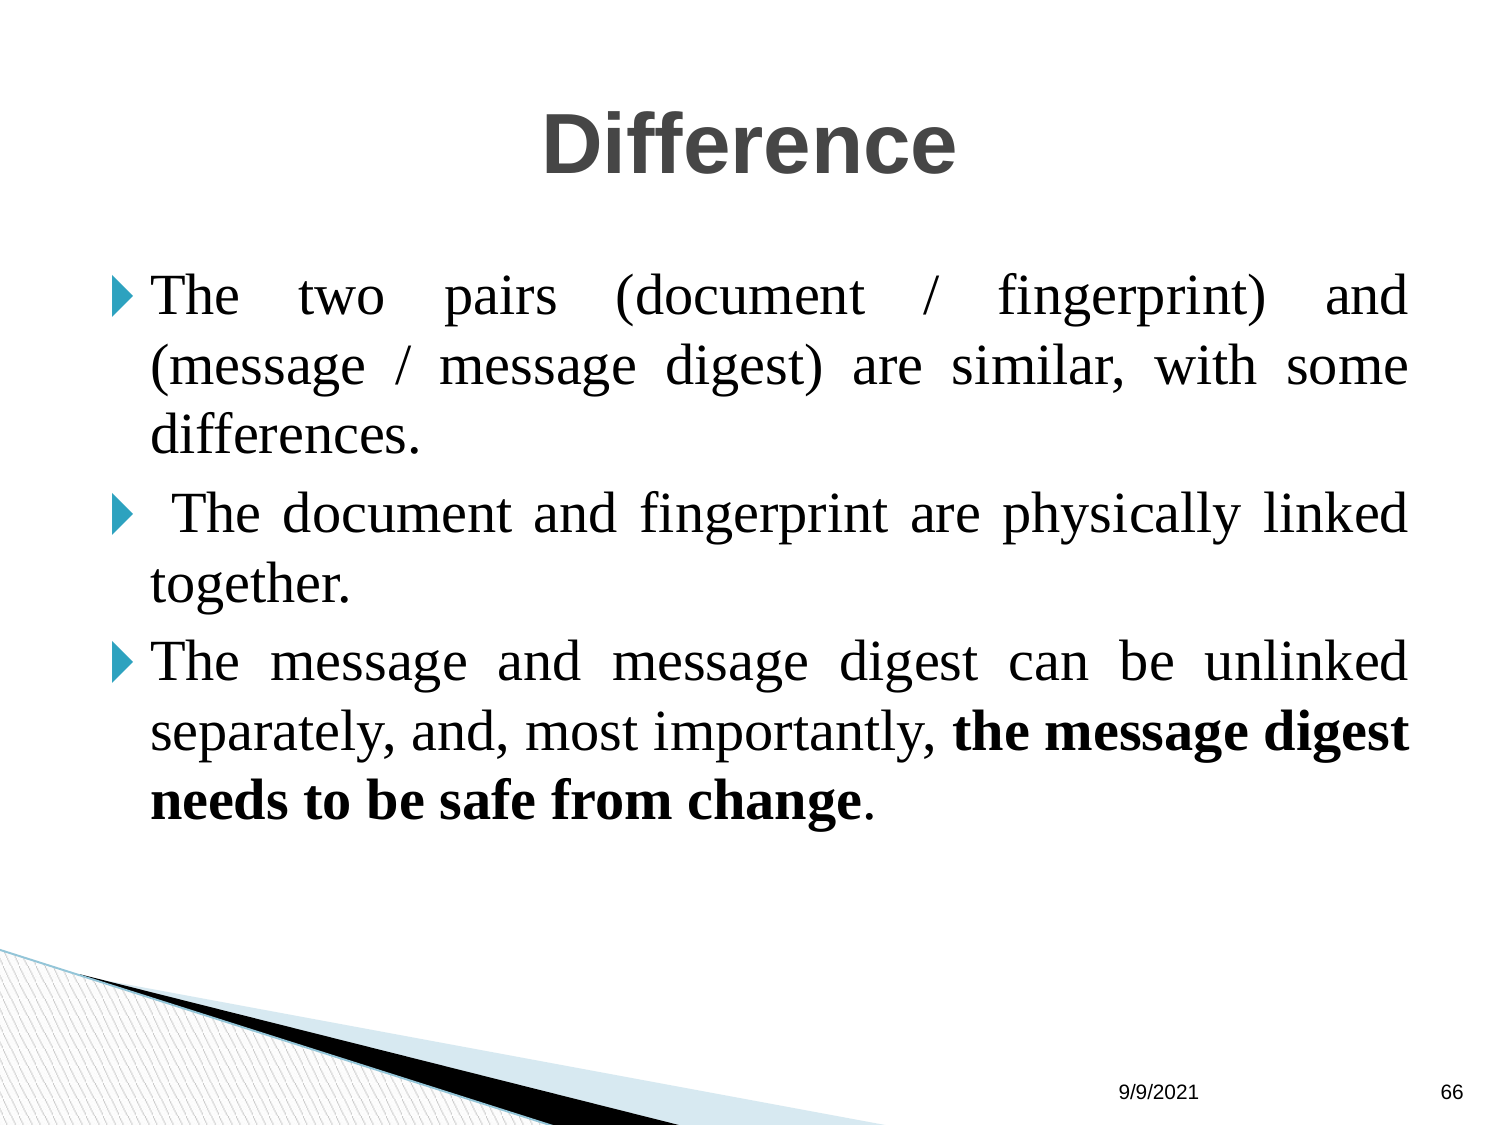

# Difference
The two pairs (document / fingerprint) and (message / message digest) are similar, with some differences.
 The document and fingerprint are physically linked together.
The message and message digest can be unlinked separately, and, most importantly, the message digest needs to be safe from change.
9/9/2021
66